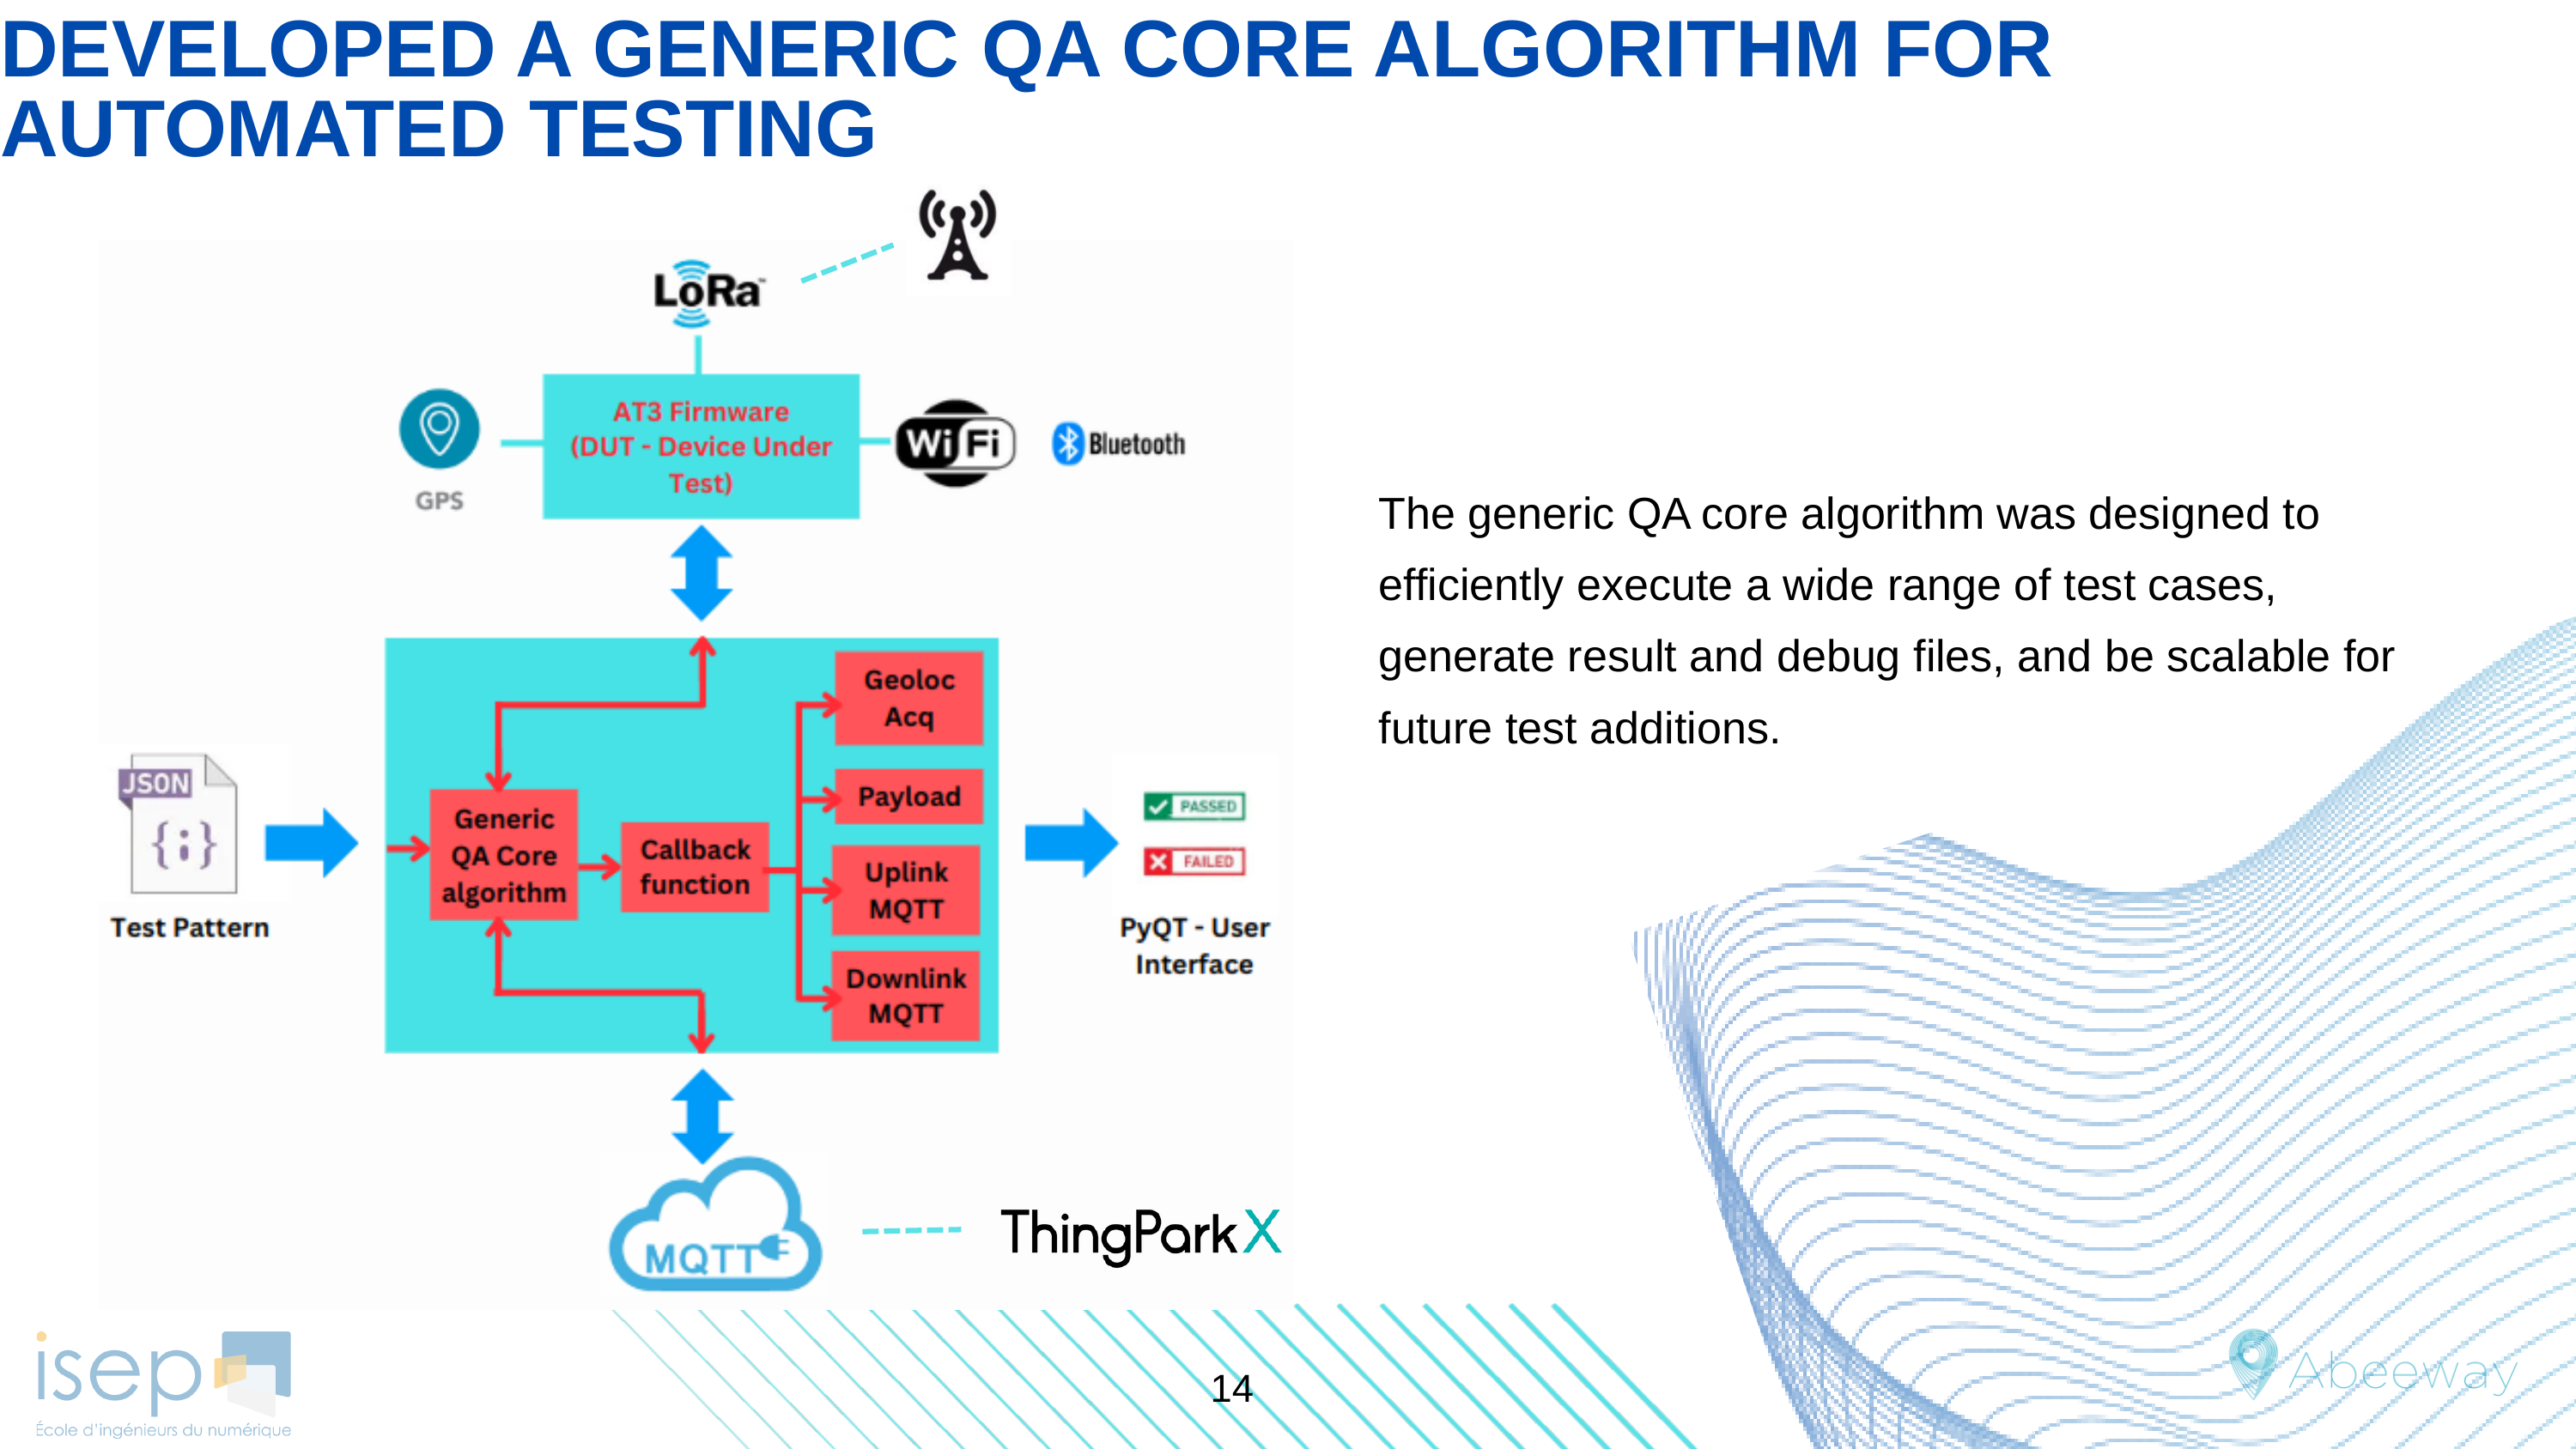

DEVELOPED A GENERIC QA CORE ALGORITHM FOR AUTOMATED TESTING

The generic QA core algorithm was designed to efficiently execute a wide range of test cases,
generate result and debug files, and be scalable for future test additions.

14